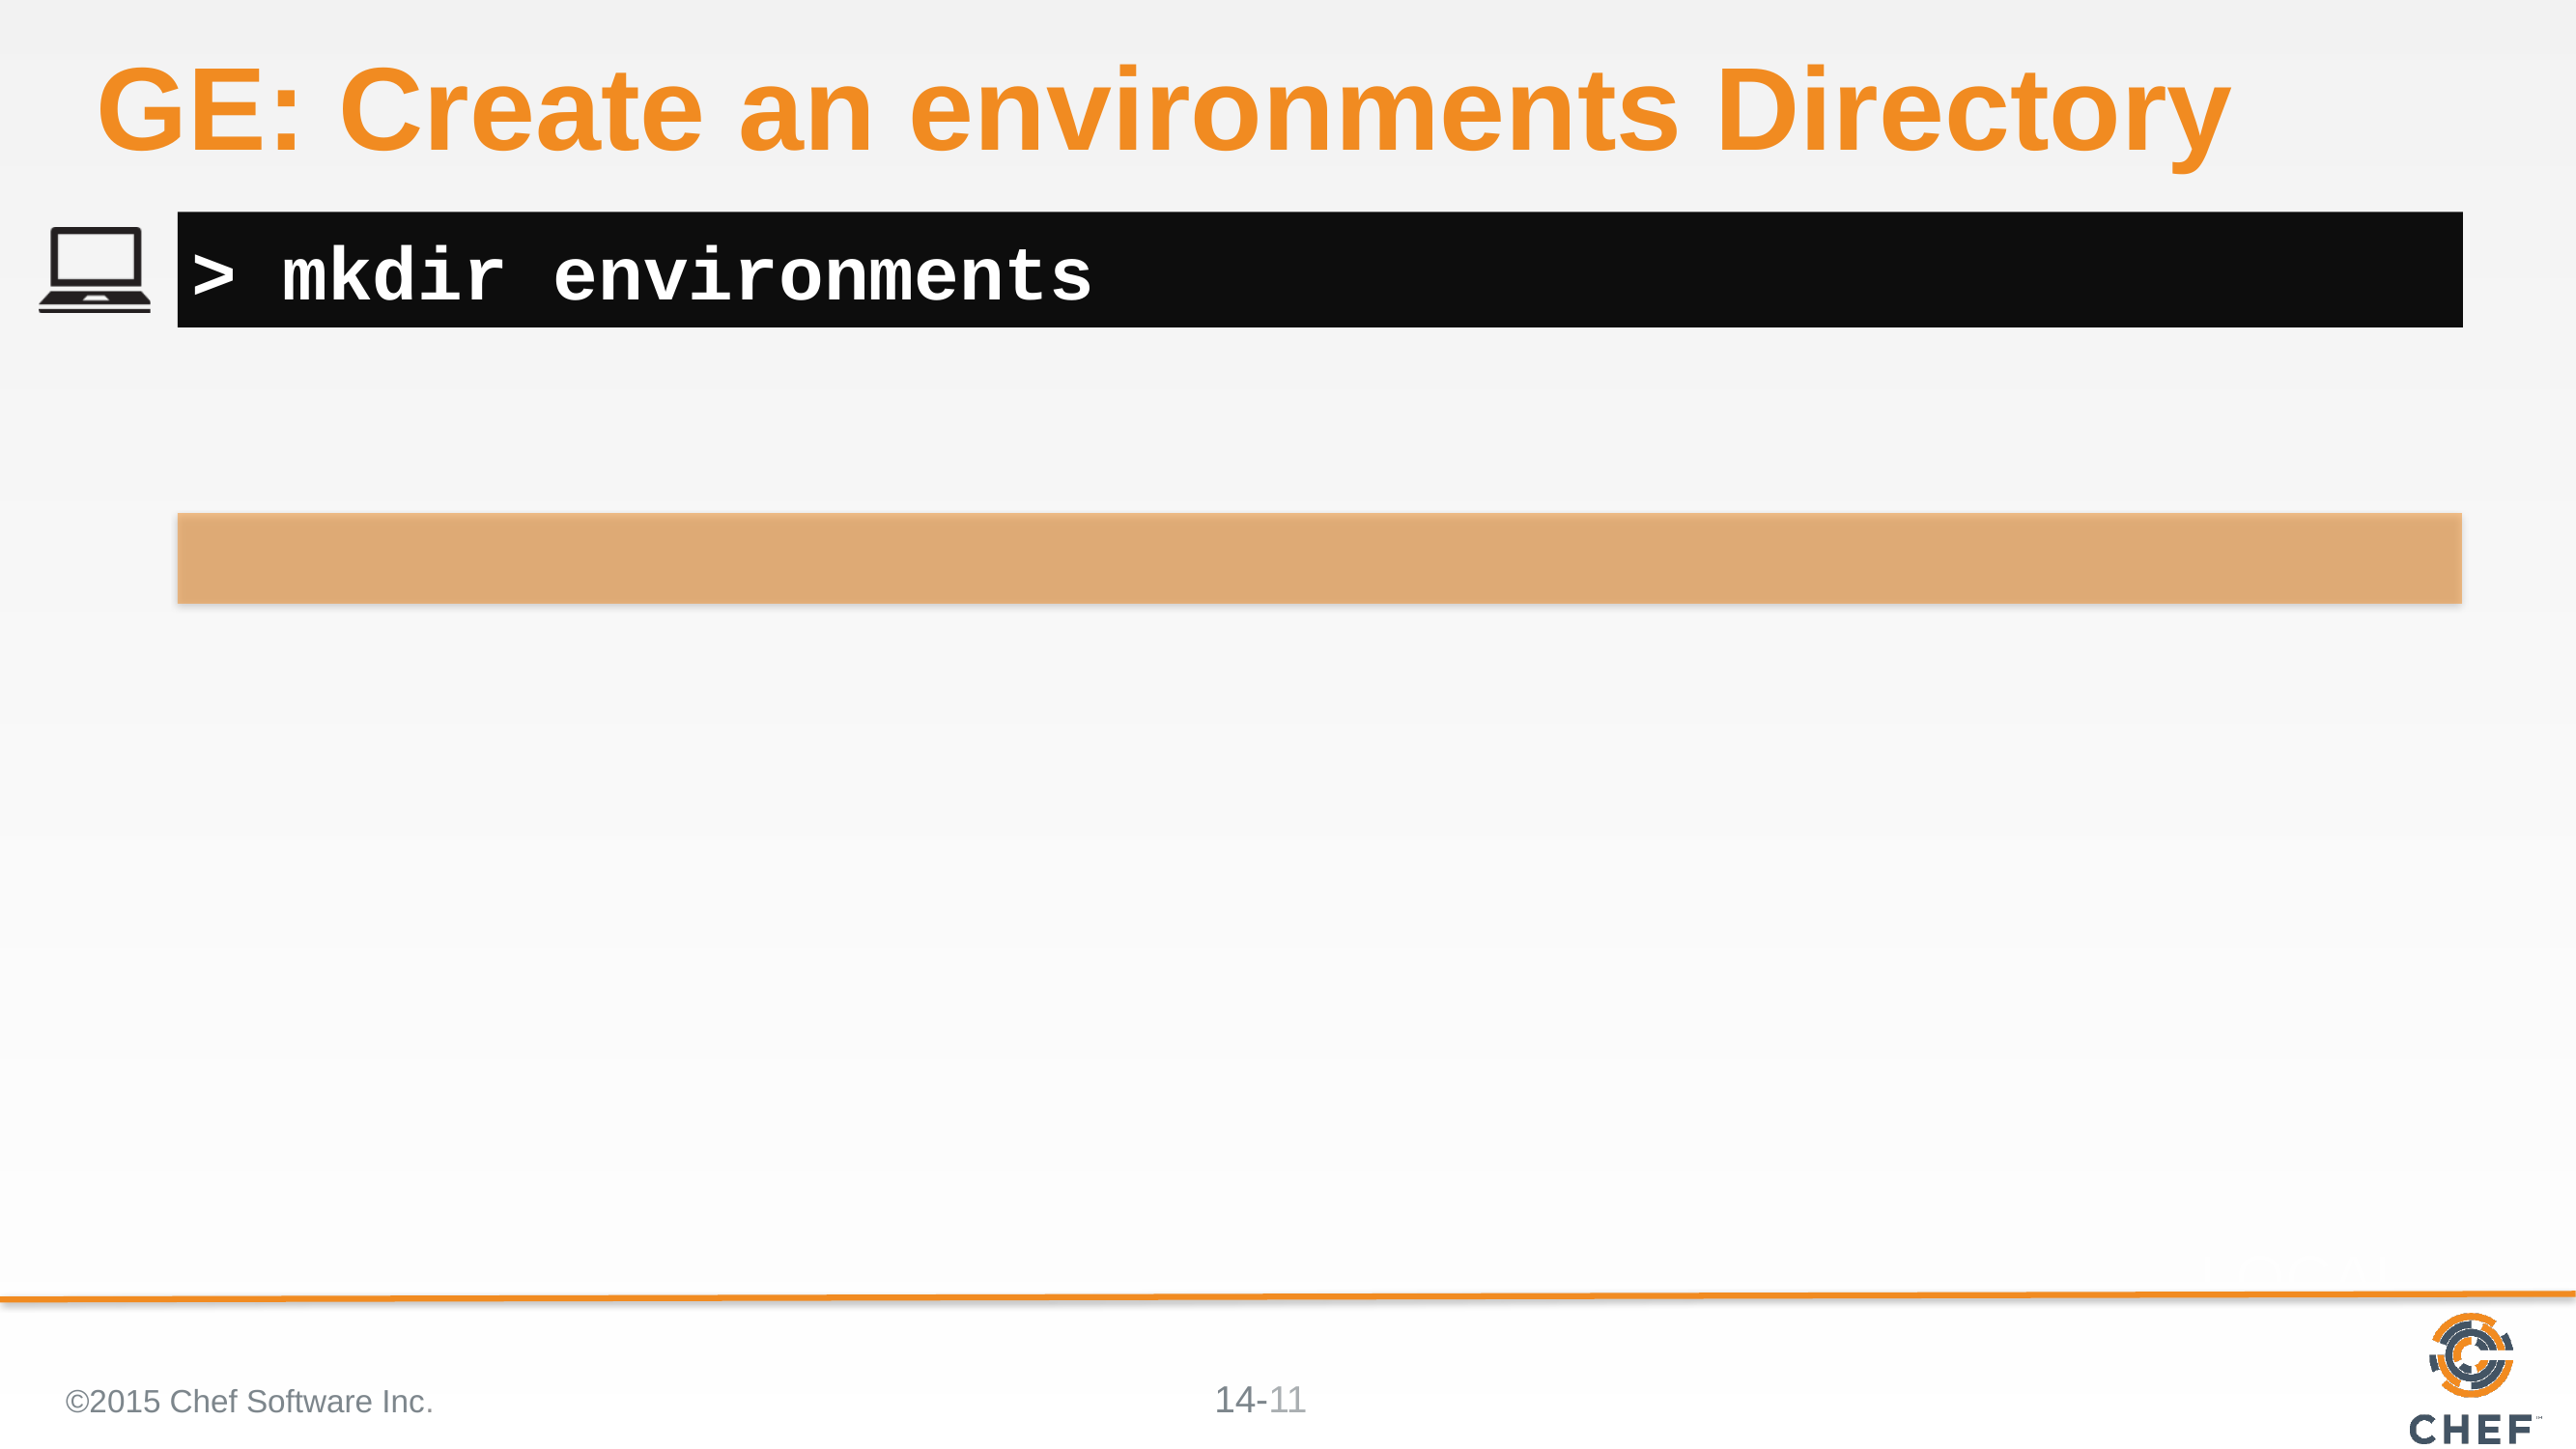

# GE: Create an environments Directory
> mkdir environments

©2015 Chef Software Inc.
11